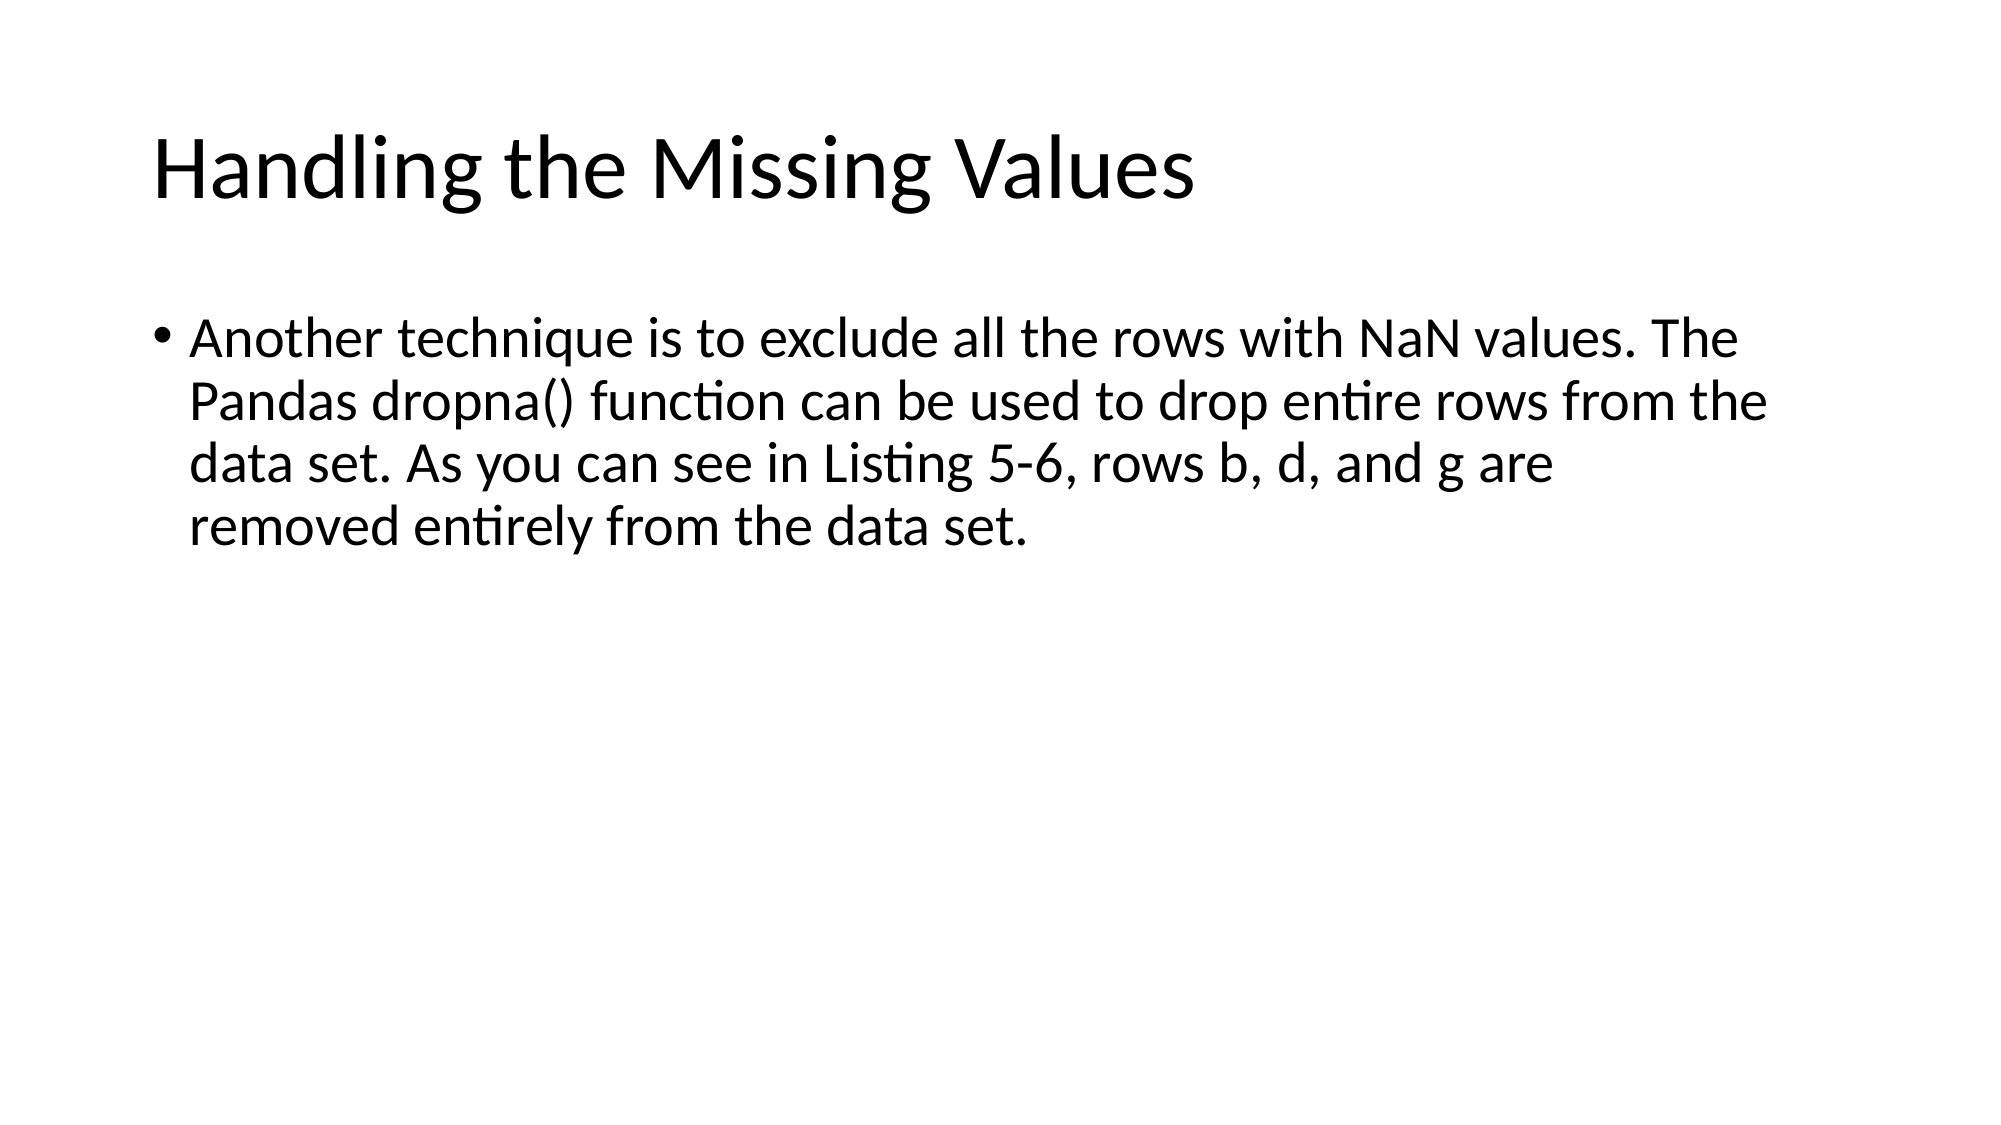

# Handling the Missing Values
Another technique is to exclude all the rows with NaN values. The Pandas dropna() function can be used to drop entire rows from the data set. As you can see in Listing 5-6, rows b, d, and g are removed entirely from the data set.